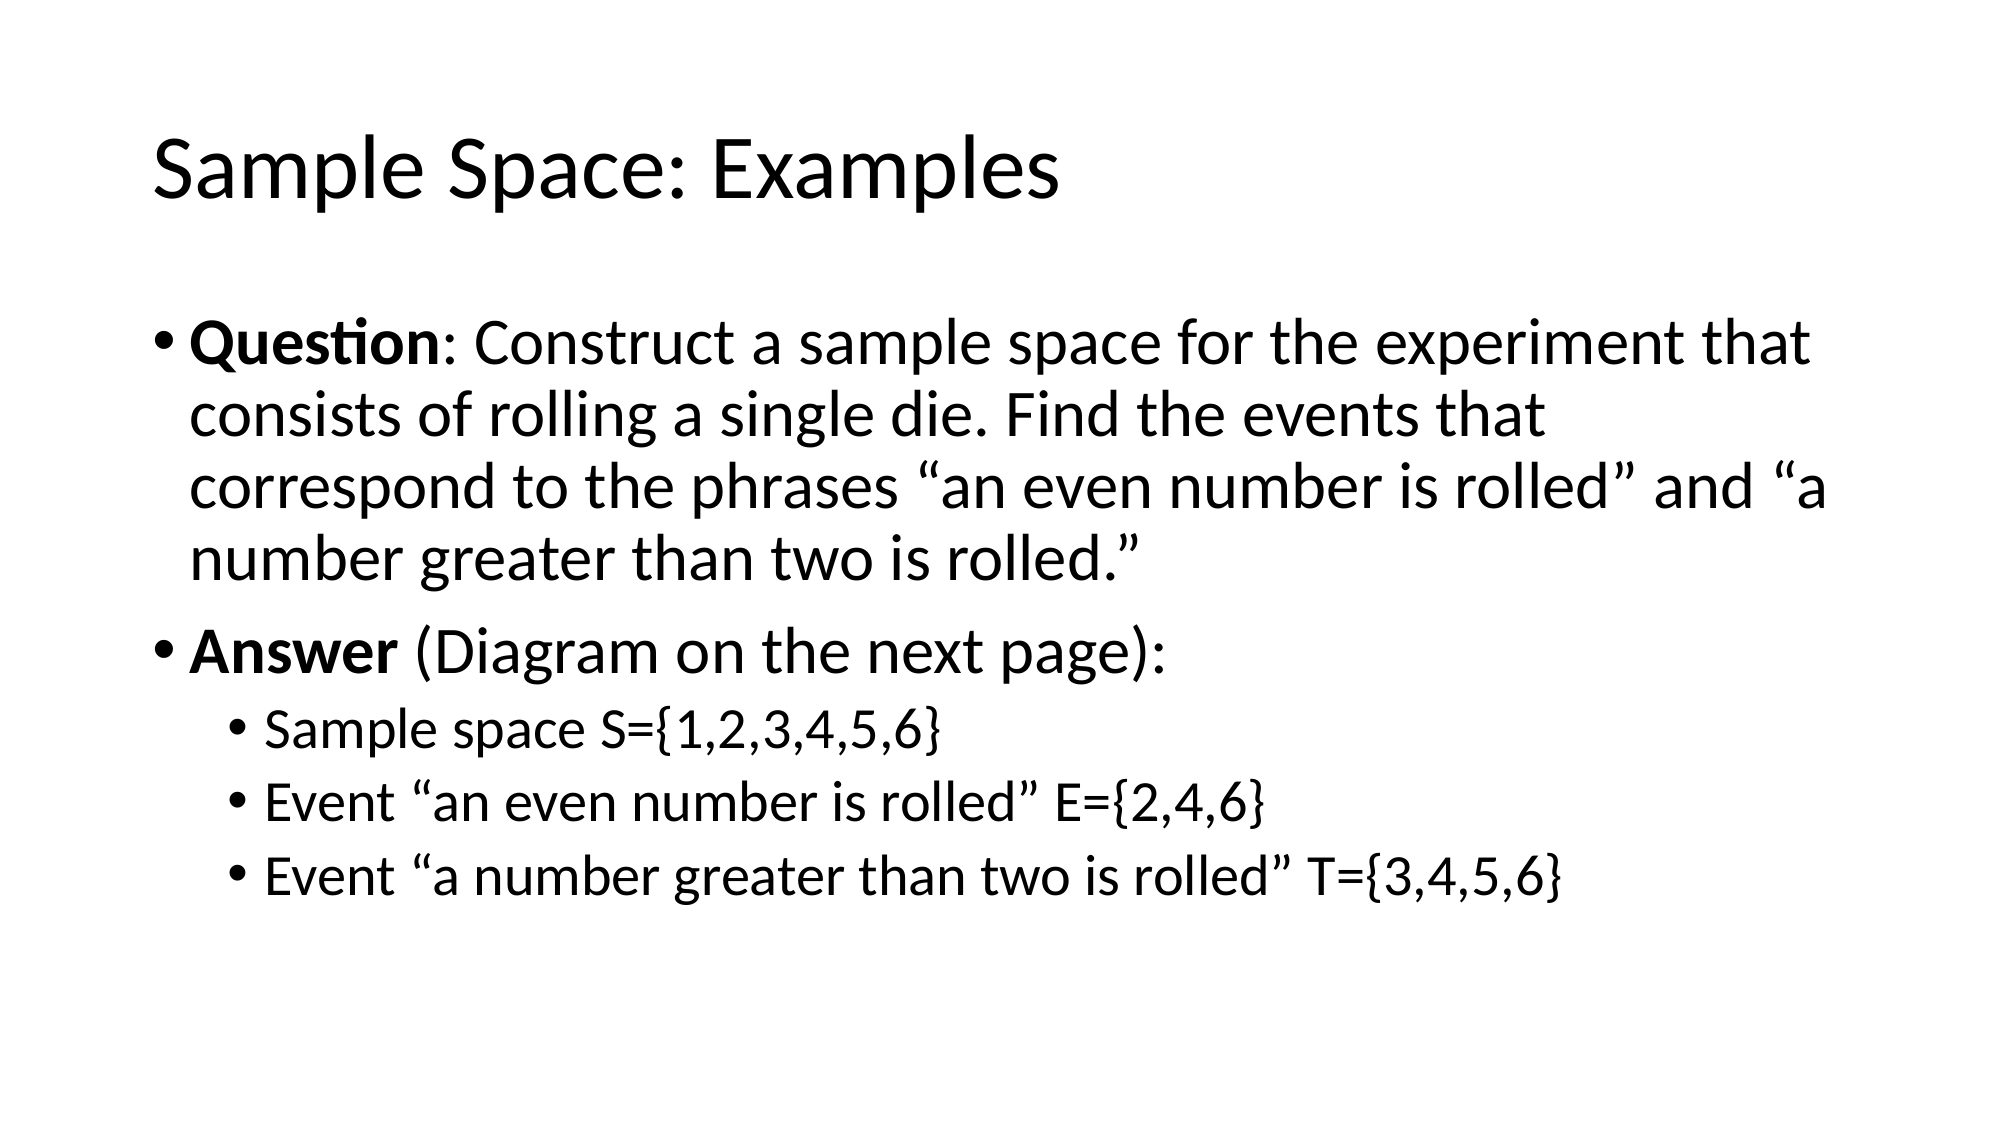

# Sample Space: Examples
Question: Construct a sample space for the experiment that consists of rolling a single die. Find the events that correspond to the phrases “an even number is rolled” and “a number greater than two is rolled.”
Answer (Diagram on the next page):
Sample space S={1,2,3,4,5,6}
Event “an even number is rolled” E={2,4,6}
Event “a number greater than two is rolled” T={3,4,5,6}